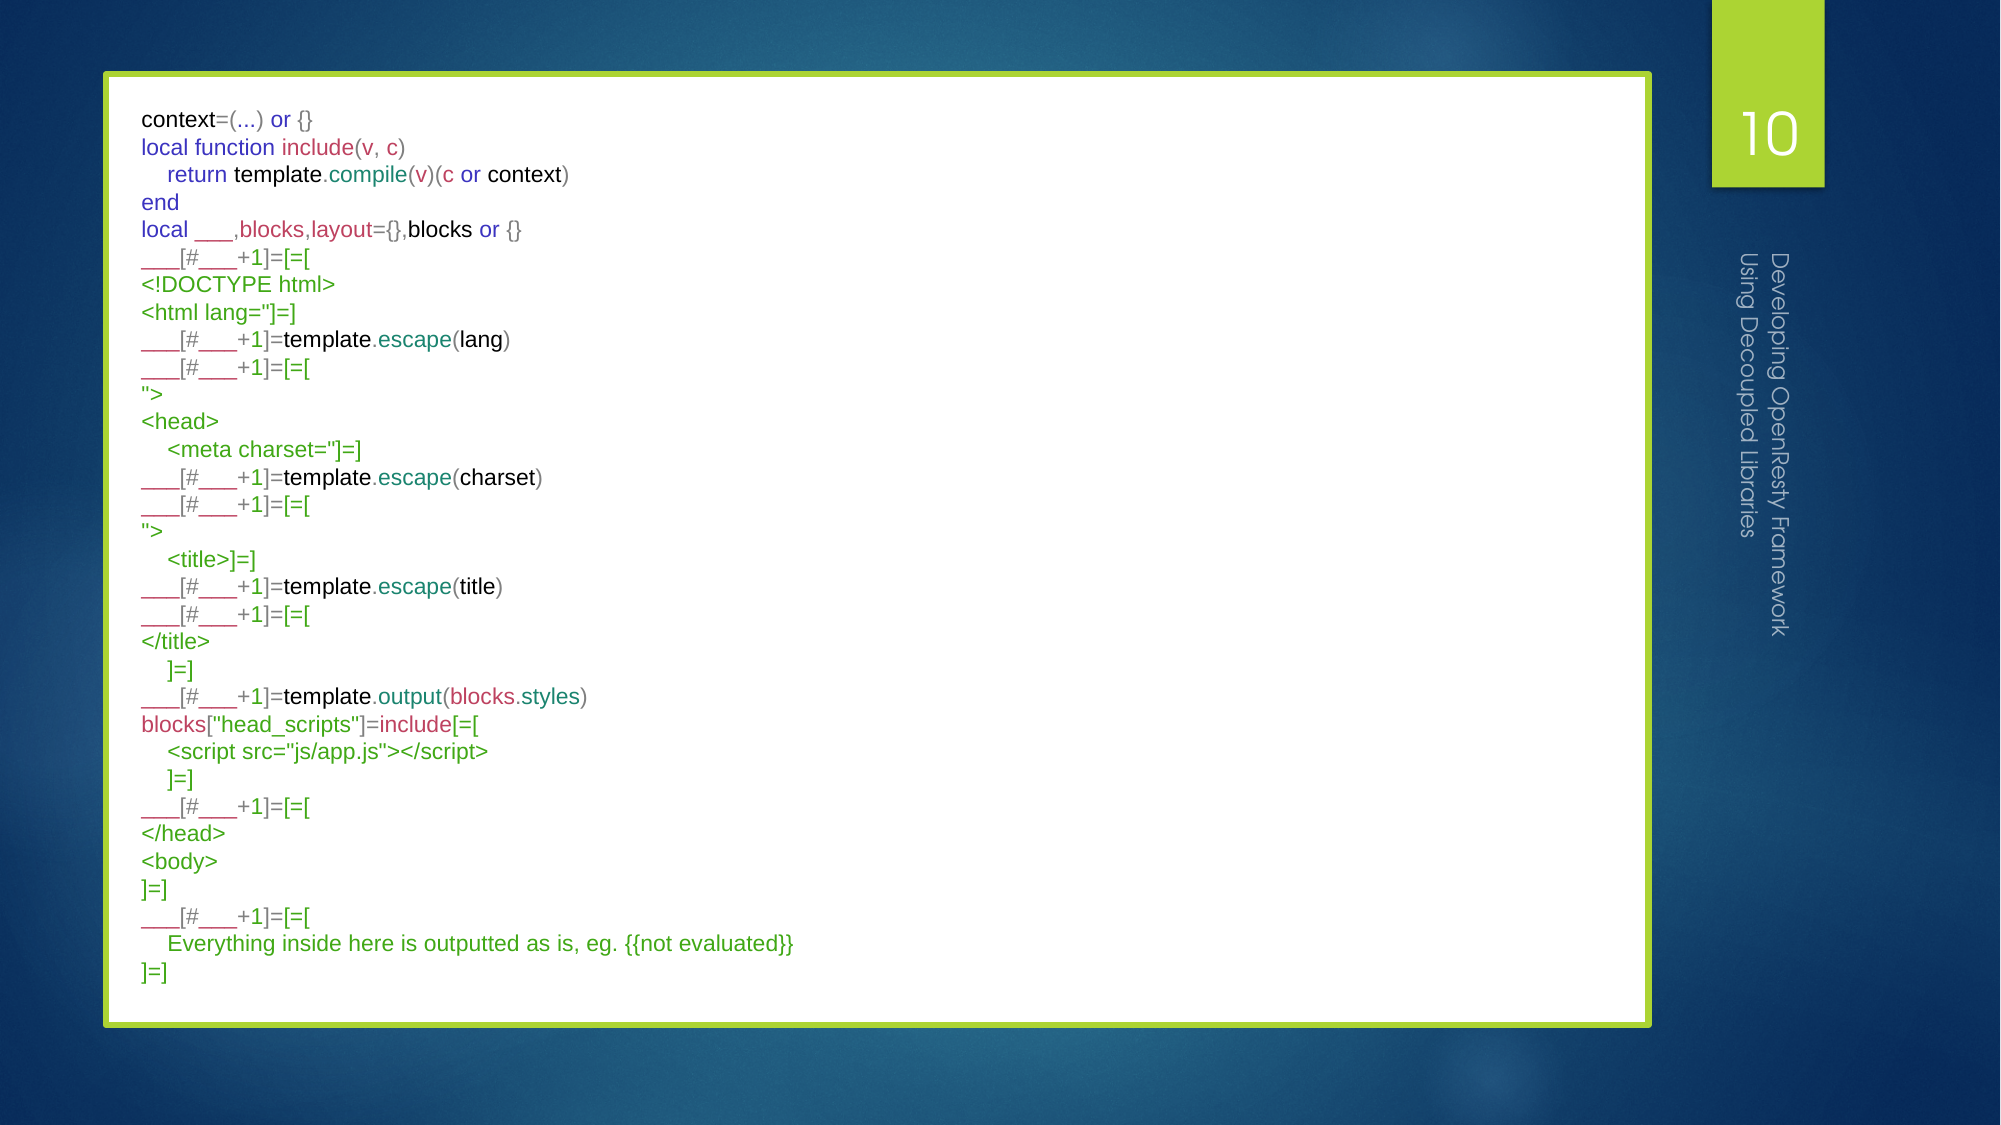

10
#
context=(...) or {}
local function include(v, c)
    return template.compile(v)(c or context)
end
local ___,blocks,layout={},blocks or {}
___[#___+1]=[=[
<!DOCTYPE html>
<html lang="]=]
___[#___+1]=template.escape(lang)
___[#___+1]=[=[
">
<head>
    <meta charset="]=]
___[#___+1]=template.escape(charset)
___[#___+1]=[=[
">
    <title>]=]
___[#___+1]=template.escape(title)
___[#___+1]=[=[
</title>
    ]=]
___[#___+1]=template.output(blocks.styles)
blocks["head_scripts"]=include[=[
    <script src="js/app.js"></script>
    ]=]
___[#___+1]=[=[
</head>
<body>
]=]
___[#___+1]=[=[
    Everything inside here is outputted as is, eg. {{not evaluated}}
]=]

Developing OpenResty Framework
Using Decoupled Libraries